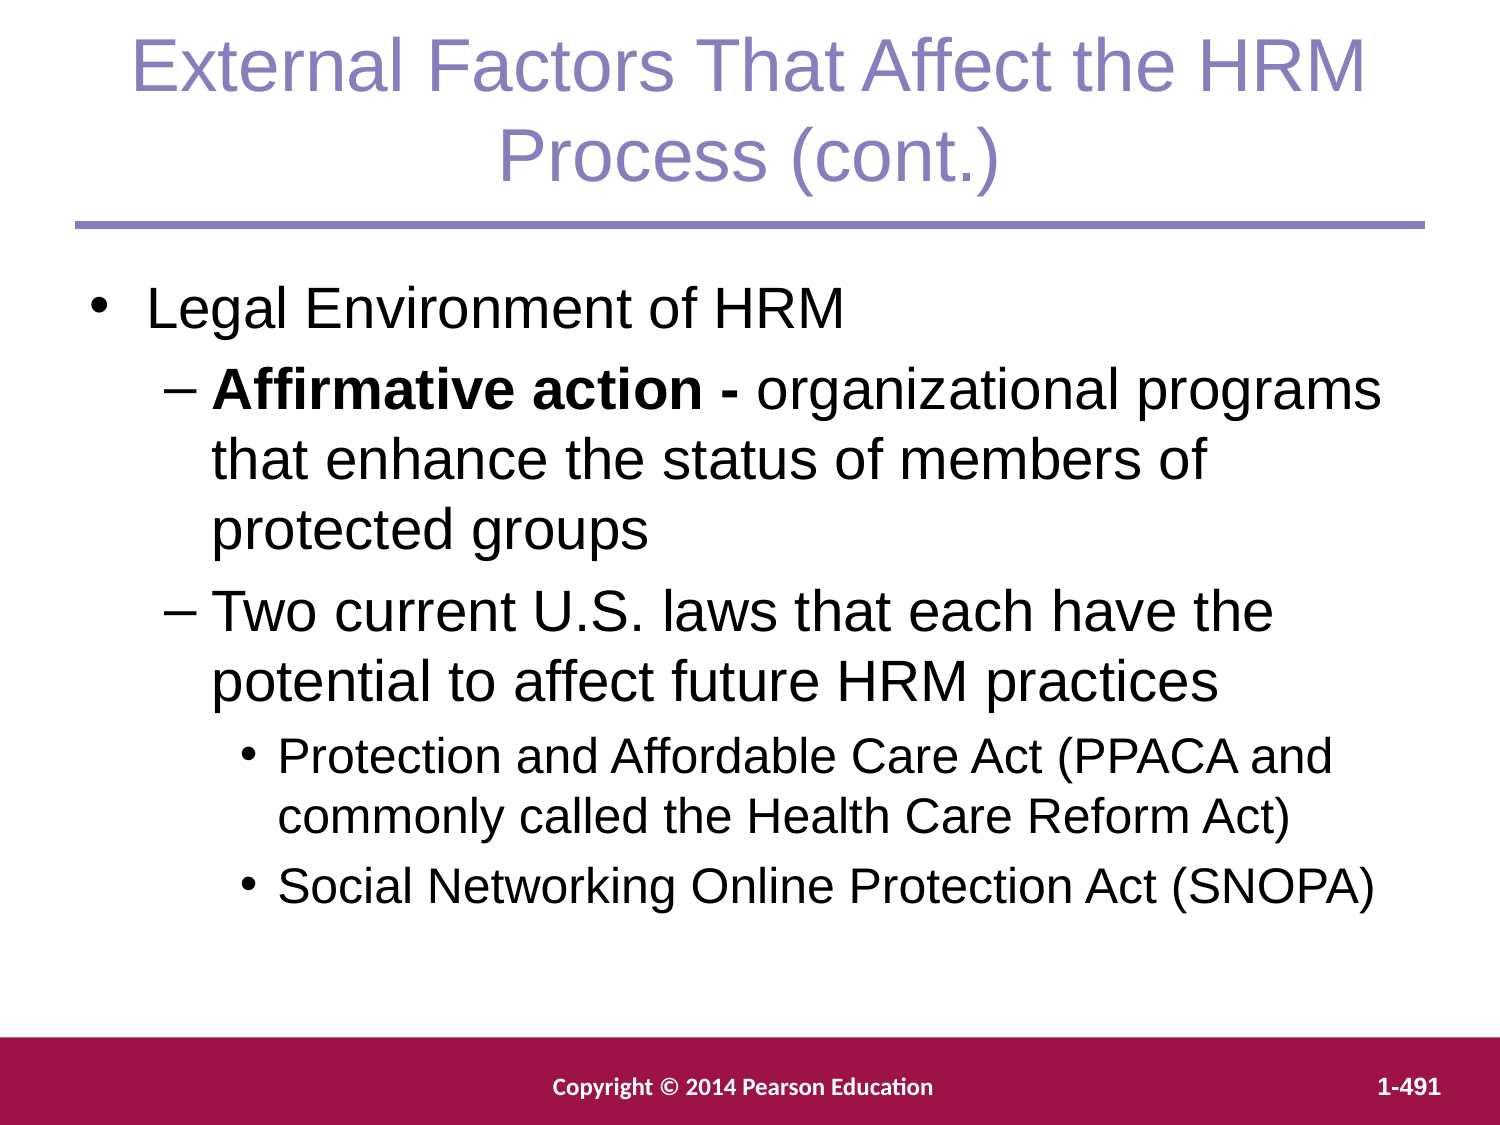

External Factors That Affect the HRM Process (cont.)
Legal Environment of HRM
Affirmative action - organizational programs that enhance the status of members of protected groups
Two current U.S. laws that each have the potential to affect future HRM practices
Protection and Affordable Care Act (PPACA and commonly called the Health Care Reform Act)
Social Networking Online Protection Act (SNOPA)